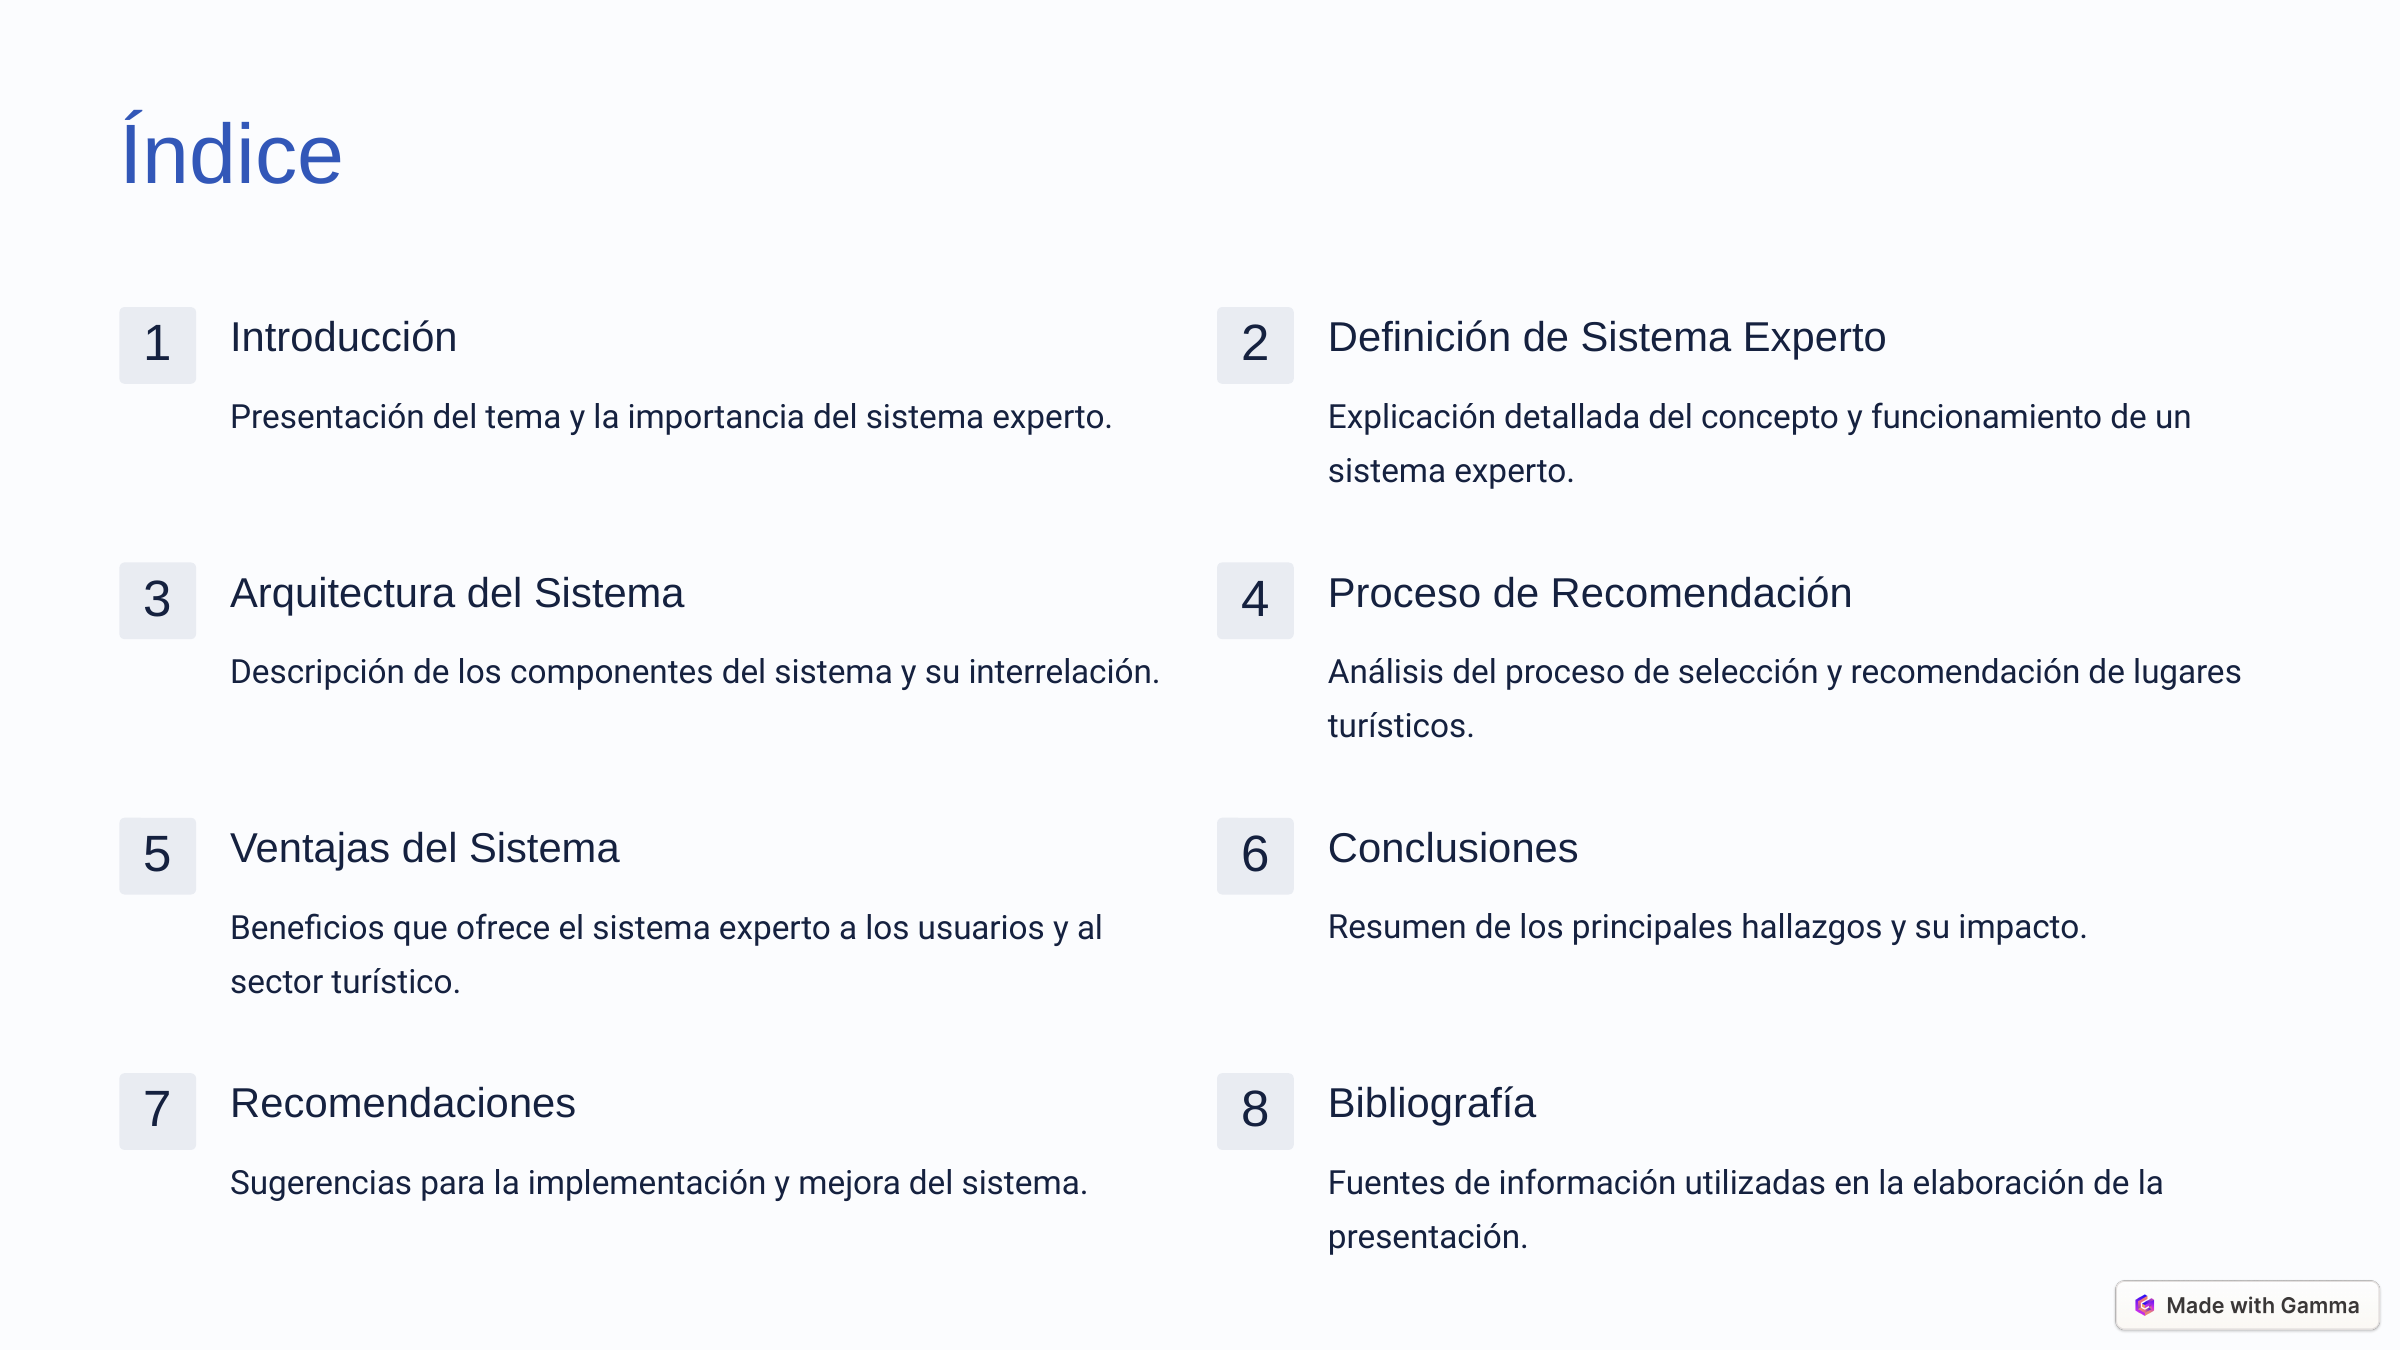

Índice

Introducción

Definición de Sistema Experto
1
2
Presentación del tema y la importancia del sistema experto.
Explicación detallada del concepto y funcionamiento de un sistema experto.

Arquitectura del Sistema

Proceso de Recomendación
3
4
Descripción de los componentes del sistema y su interrelación.
Análisis del proceso de selección y recomendación de lugares turísticos.

Ventajas del Sistema

Conclusiones
5
6
Beneficios que ofrece el sistema experto a los usuarios y al sector turístico.
Resumen de los principales hallazgos y su impacto.

Recomendaciones

Bibliografía
7
8
Sugerencias para la implementación y mejora del sistema.
Fuentes de información utilizadas en la elaboración de la presentación.